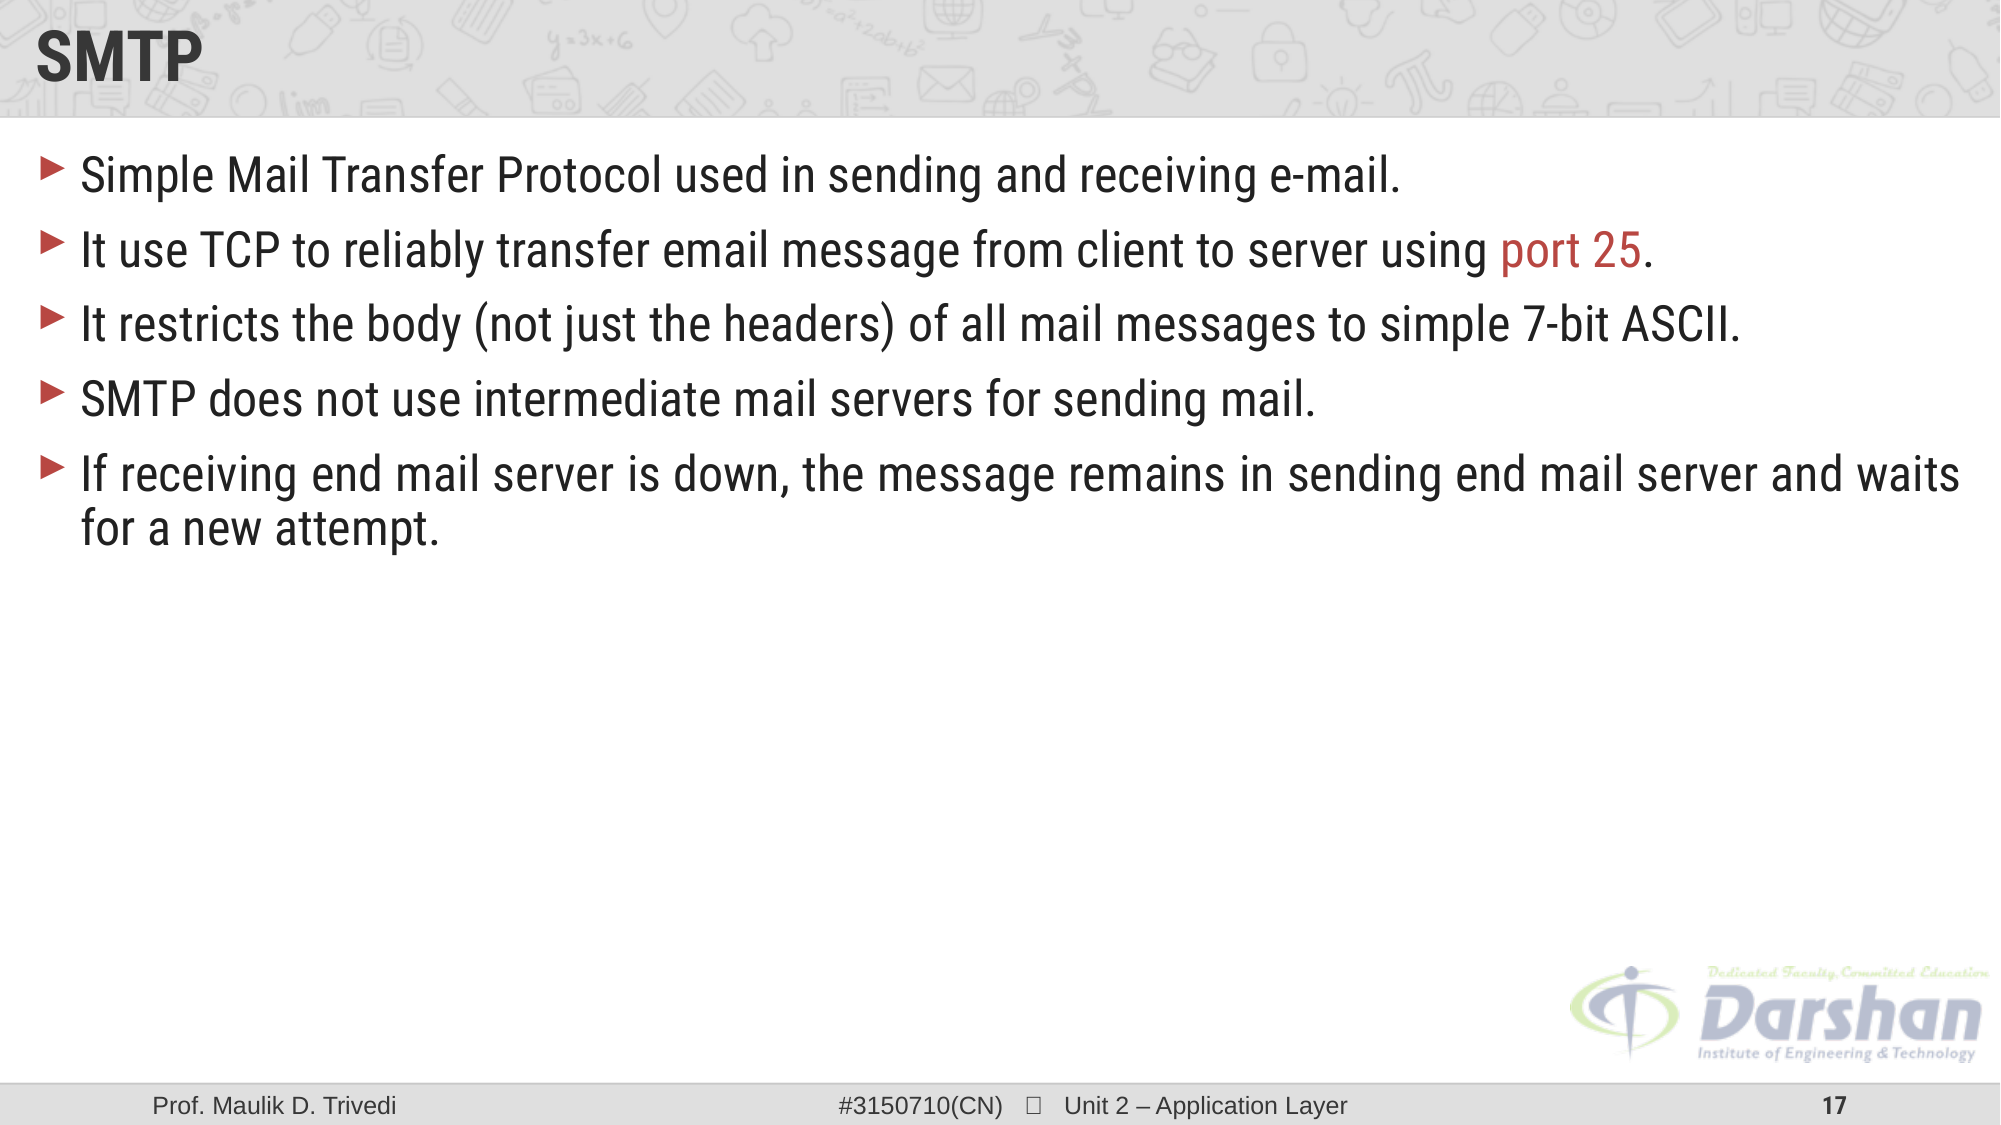

# SMTP
Simple Mail Transfer Protocol used in sending and receiving e-mail.
It use TCP to reliably transfer email message from client to server using port 25.
It restricts the body (not just the headers) of all mail messages to simple 7-bit ASCII.
SMTP does not use intermediate mail servers for sending mail.
If receiving end mail server is down, the message remains in sending end mail server and waits for a new attempt.